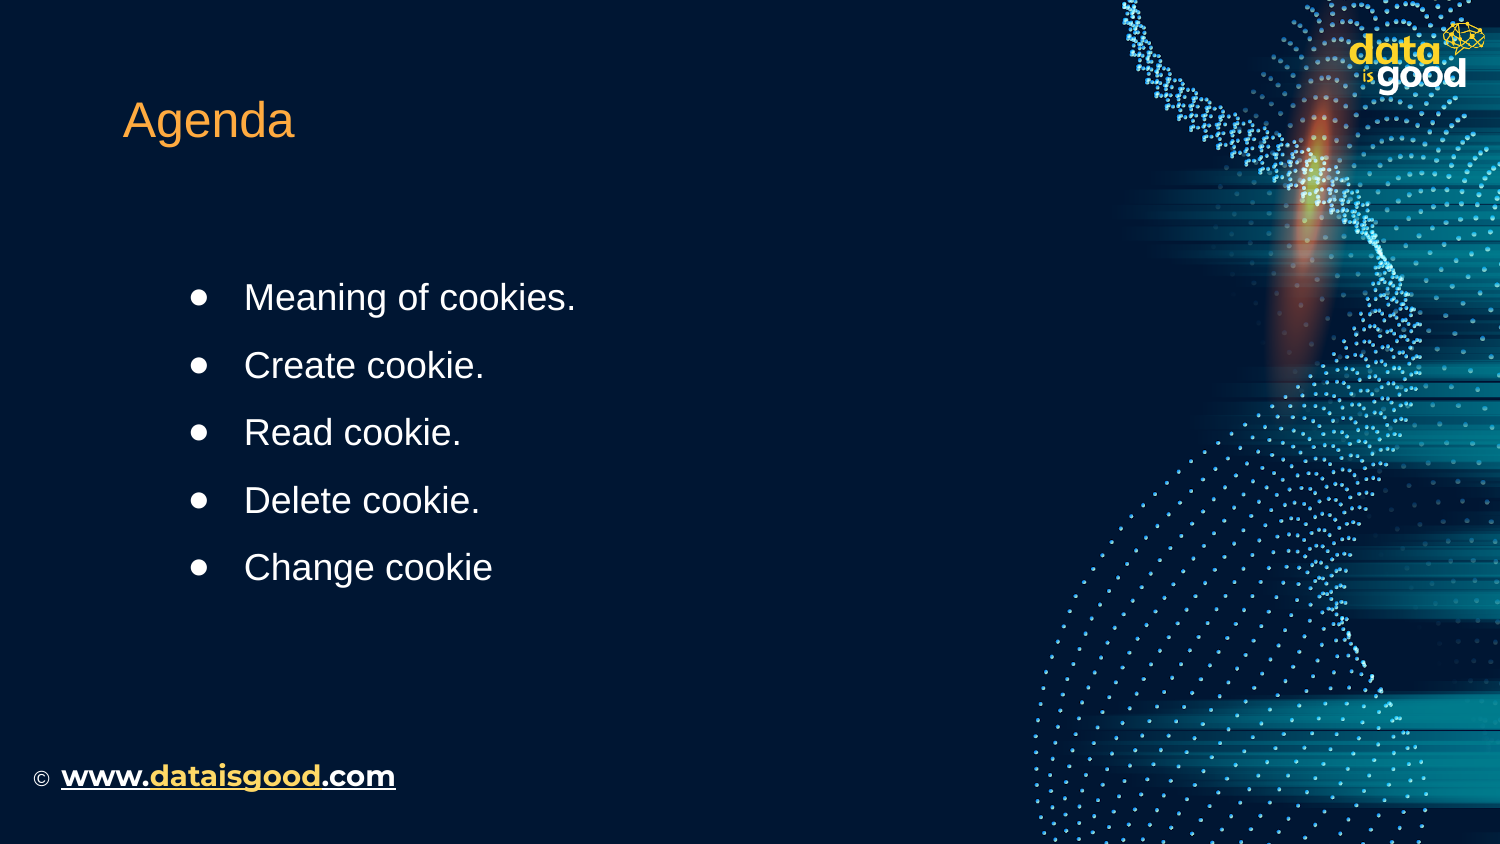

# Agenda
Meaning of cookies.
Create cookie.
Read cookie.
Delete cookie.
Change cookie